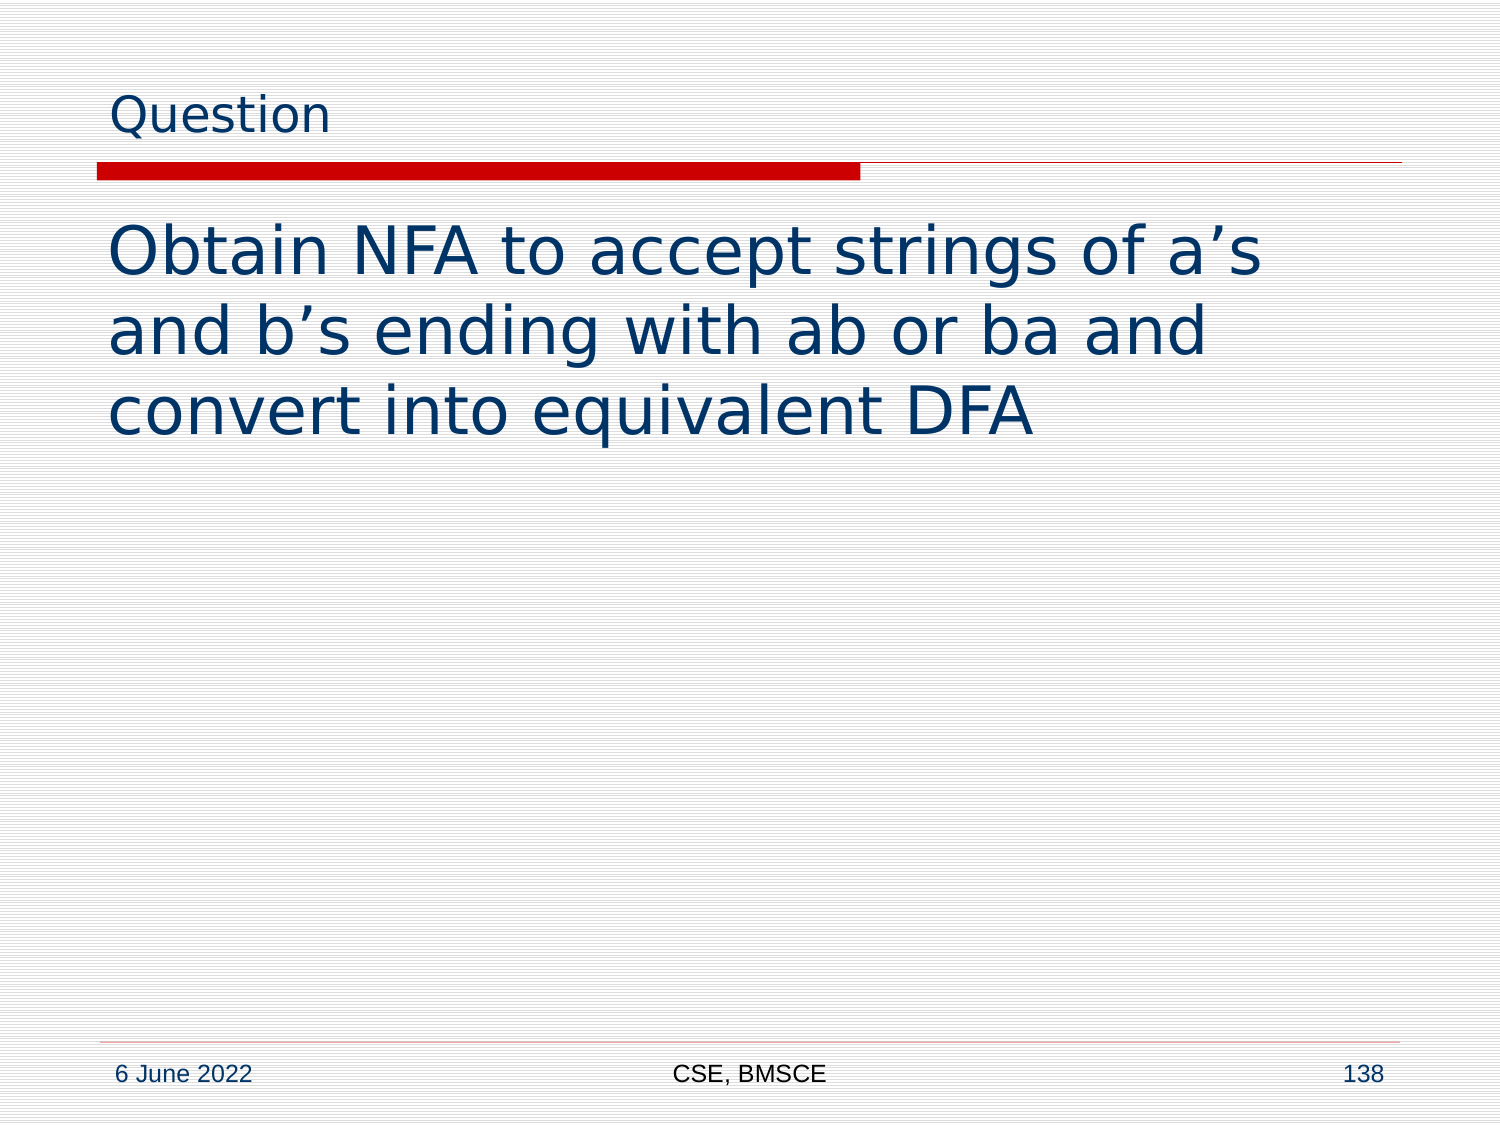

# Question
Obtain NFA to accept strings of a’s and b’s ending with ab or ba and convert into equivalent DFA
CSE, BMSCE
138
6 June 2022